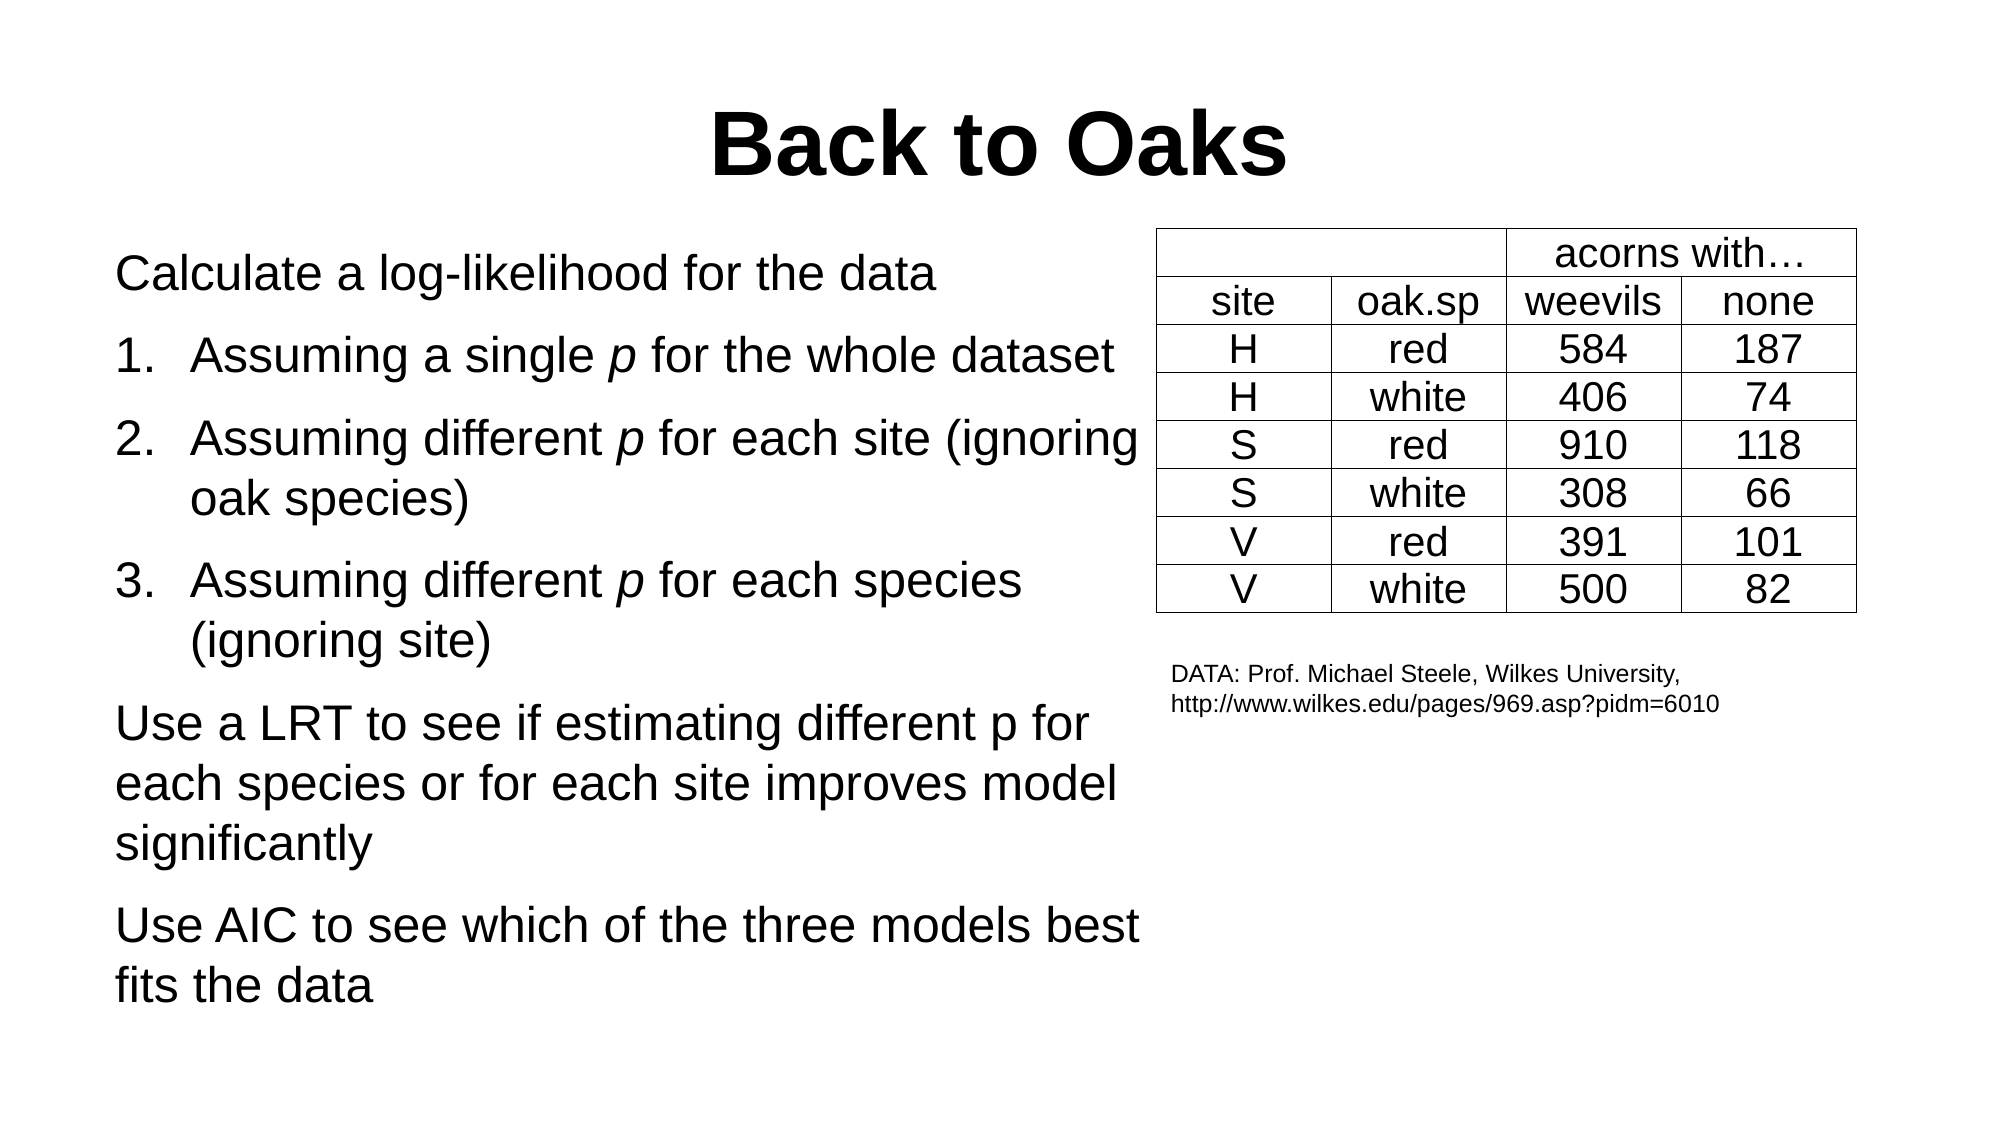

# Back to Oaks
|  |  | acorns with… |  |
| --- | --- | --- | --- |
| site | oak.sp | weevils | none |
| H | red | 584 | 187 |
| H | white | 406 | 74 |
| S | red | 910 | 118 |
| S | white | 308 | 66 |
| V | red | 391 | 101 |
| V | white | 500 | 82 |
Calculate a log-likelihood for the data
Assuming a single p for the whole dataset
Assuming different p for each site (ignoring oak species)
Assuming different p for each species (ignoring site)
Use a LRT to see if estimating different p for each species or for each site improves model significantly
Use AIC to see which of the three models best fits the data

DATA: Prof. Michael Steele, Wilkes University, http://www.wilkes.edu/pages/969.asp?pidm=6010